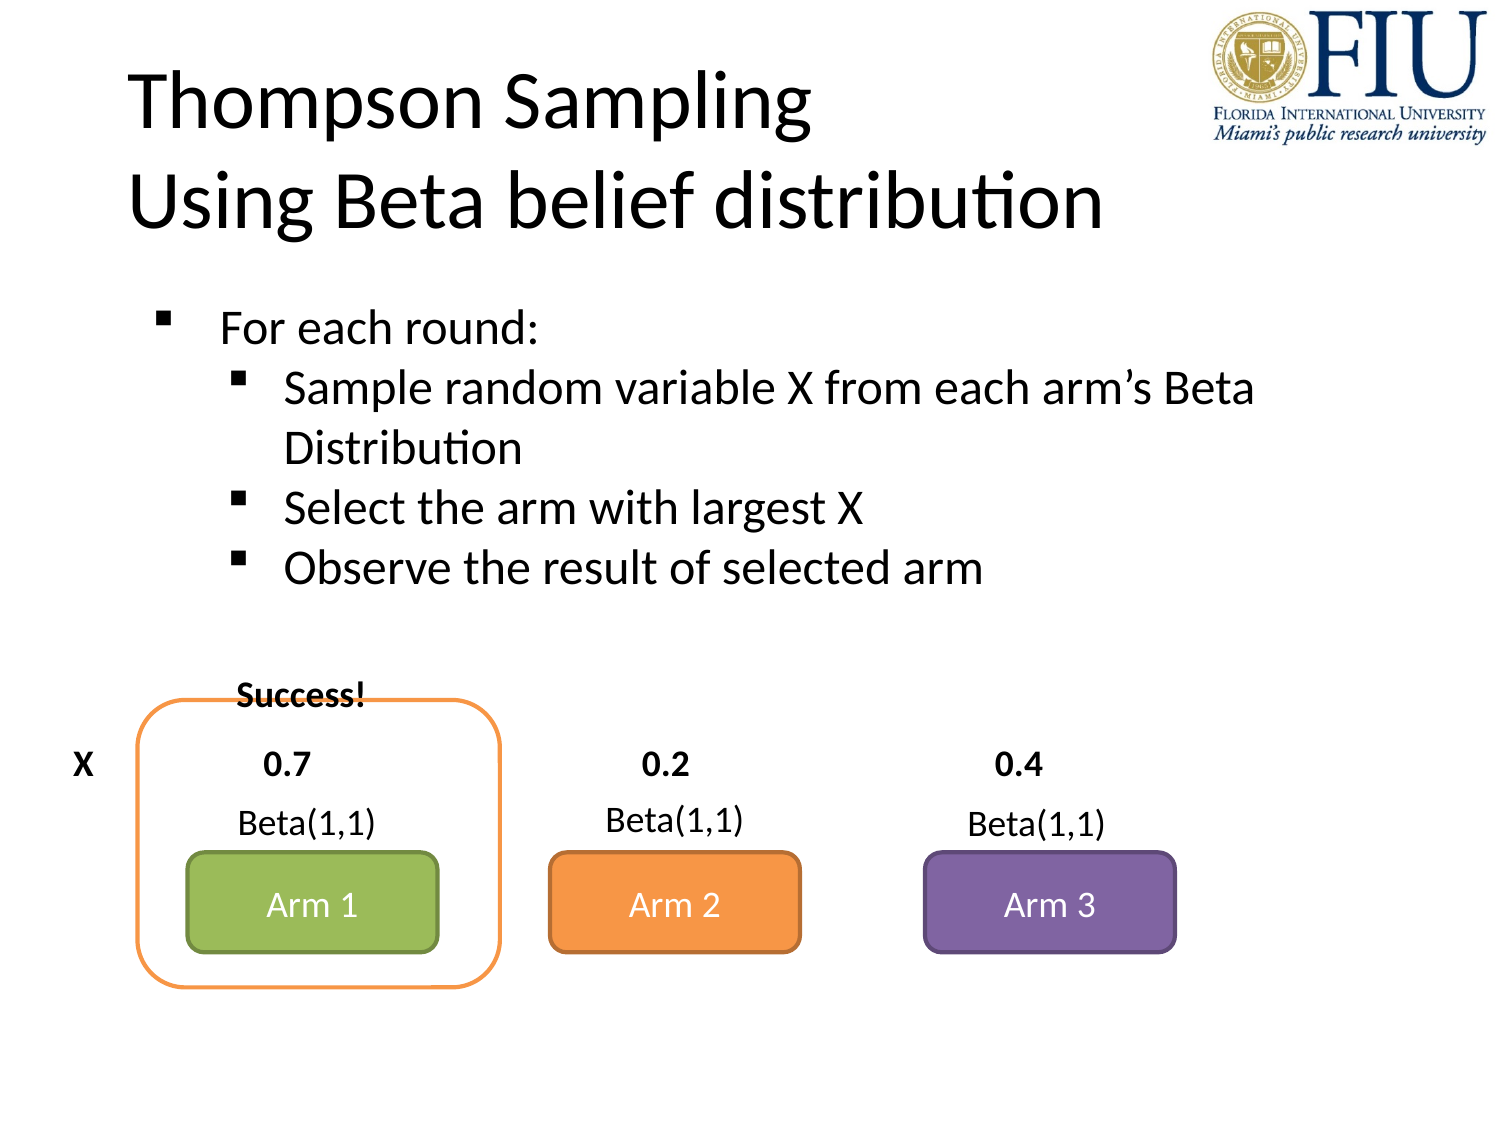

Thompson Sampling
Using Beta belief distribution

 For each round:
Sample random variable X from each arm’s Beta Distribution
Select the arm with largest X
Observe the result of selected arm
Success!

X                    0.7                                       0.2                                    0.4
Beta(1,1)
Beta(1,1)
Beta(1,1)
Arm 1
Arm 2
Arm 3